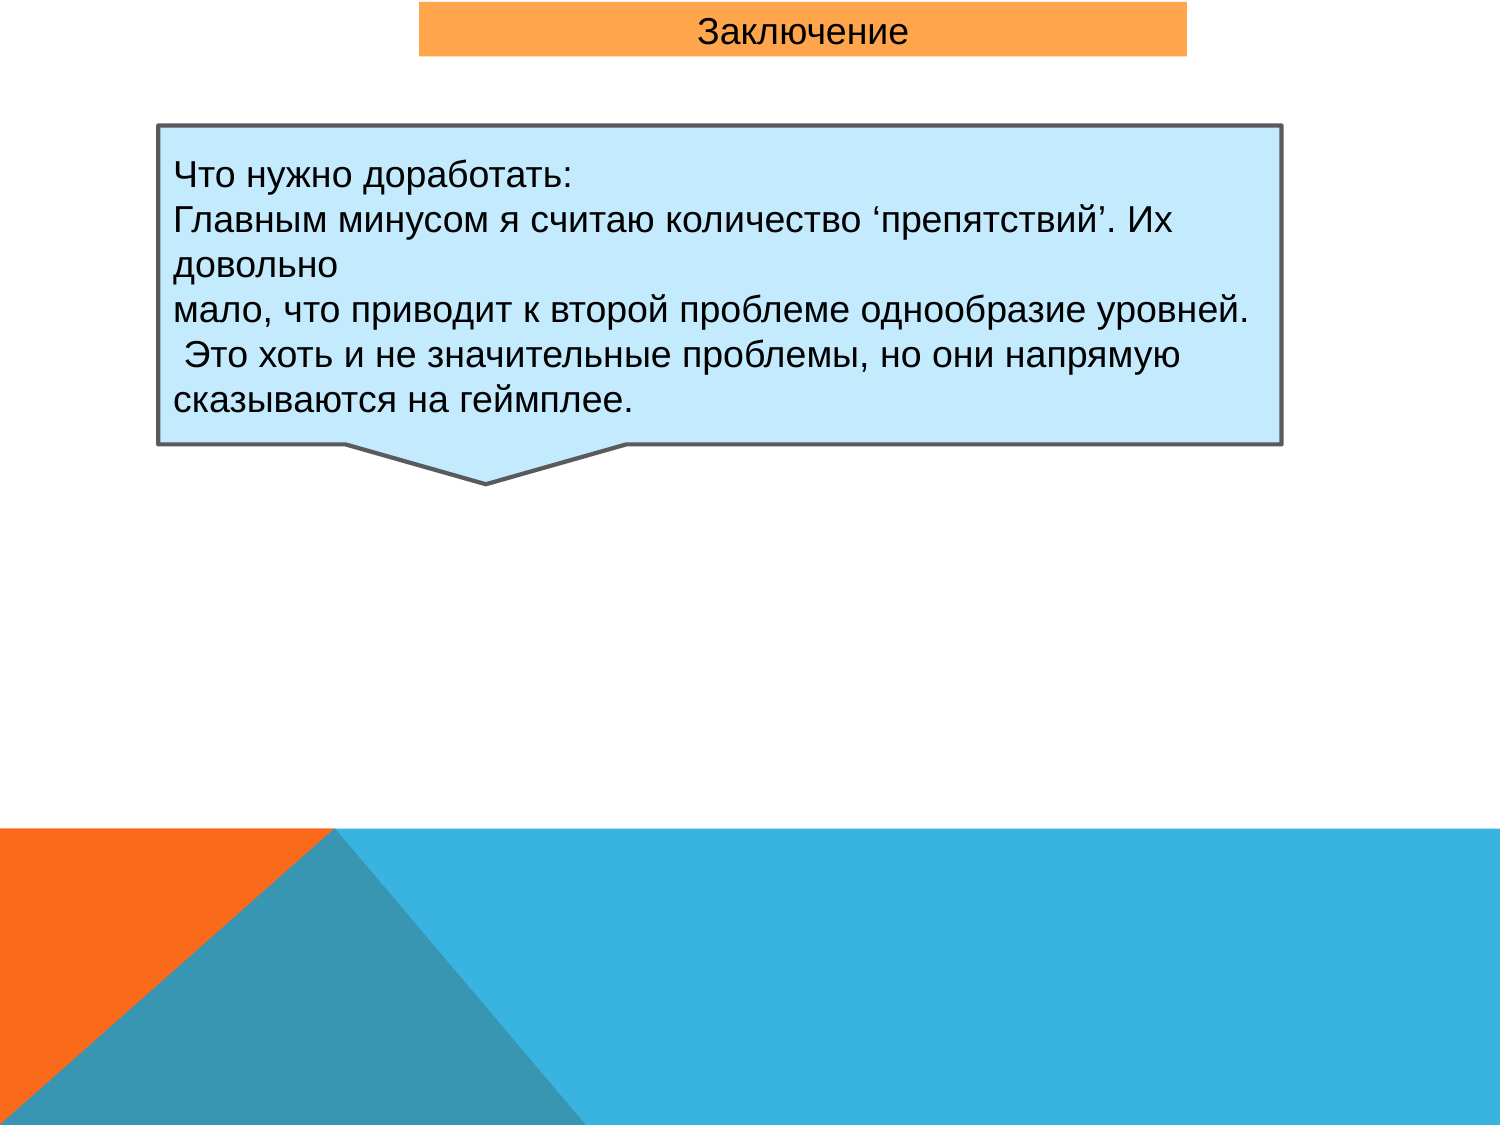

Заключение
Что нужно доработать:
Главным минусом я считаю количество ‘препятствий’. Их довольно
мало, что приводит к второй проблеме однообразие уровней.
 Это хоть и не значительные проблемы, но они напрямую сказываются на геймплее.